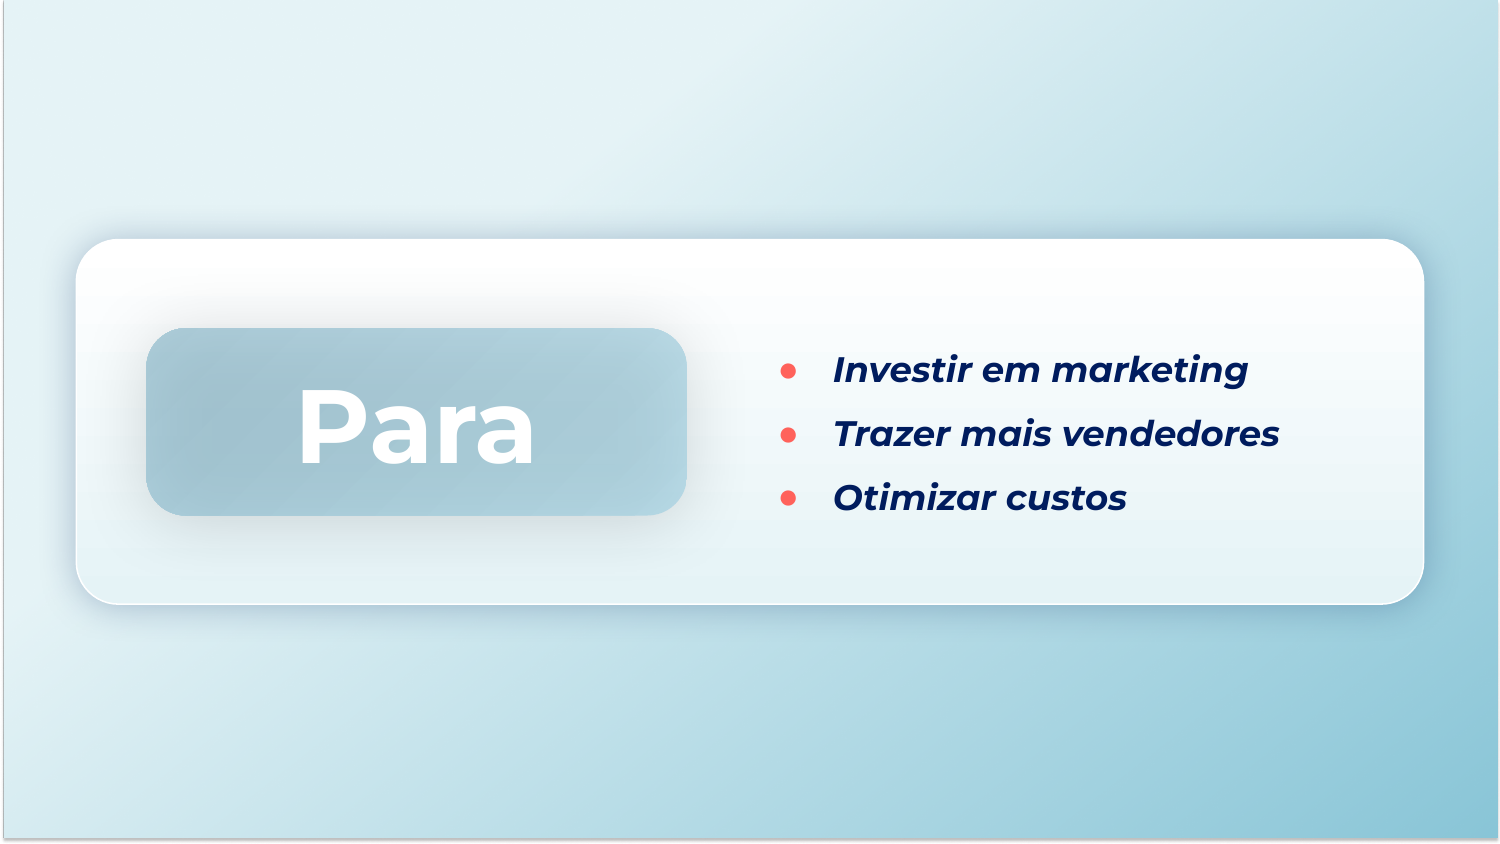

# Investir em marketing
Trazer mais vendedores
Otimizar custos
Para